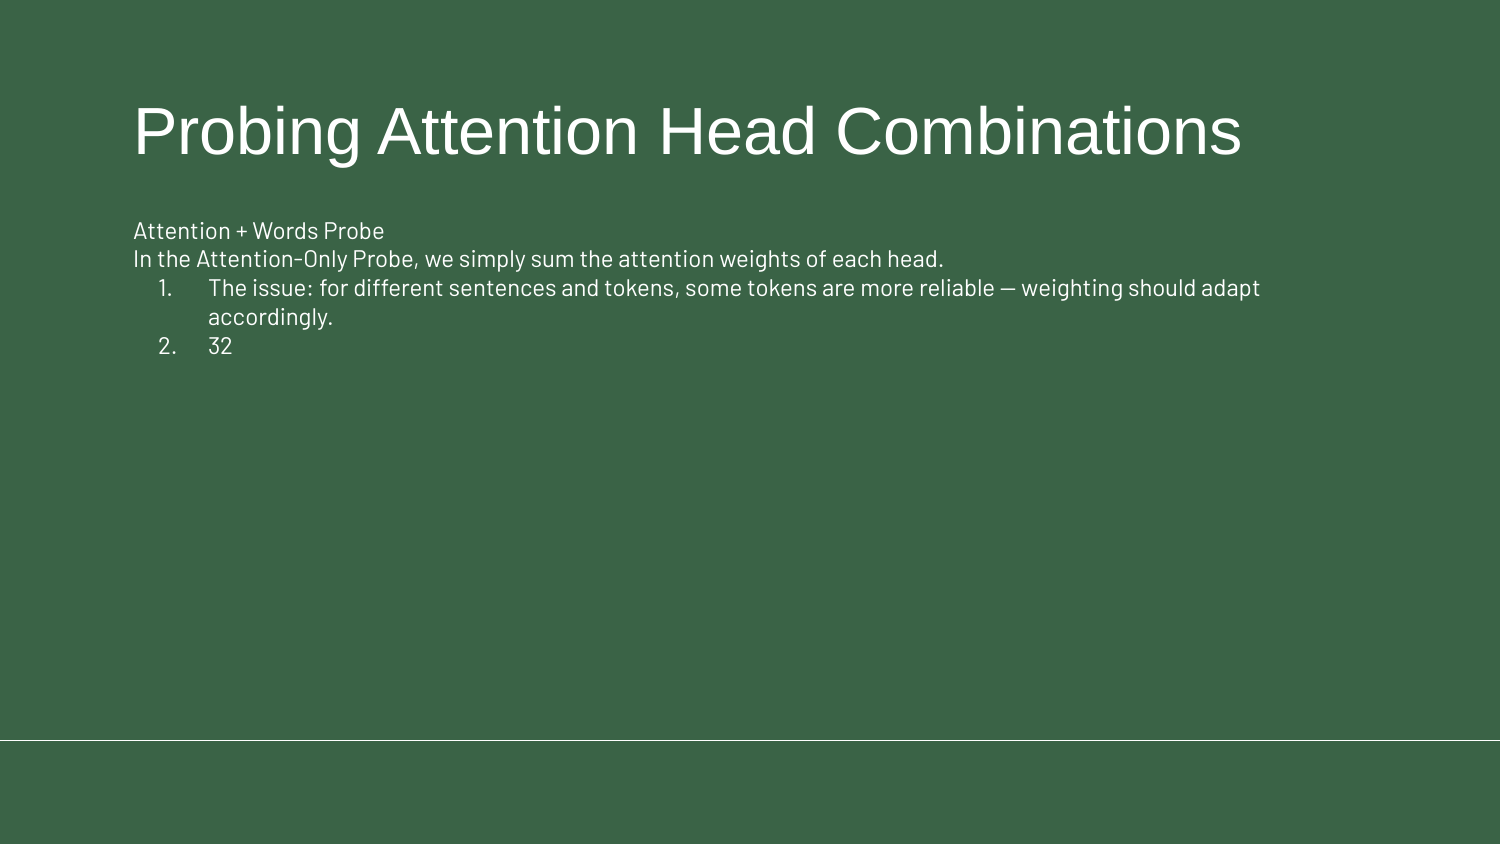

# Probing Attention Head Combinations

Attention + Words Probe
In the Attention-Only Probe, we simply sum the attention weights of each head.
The issue: for different sentences and tokens, some tokens are more reliable — weighting should adapt accordingly.
32